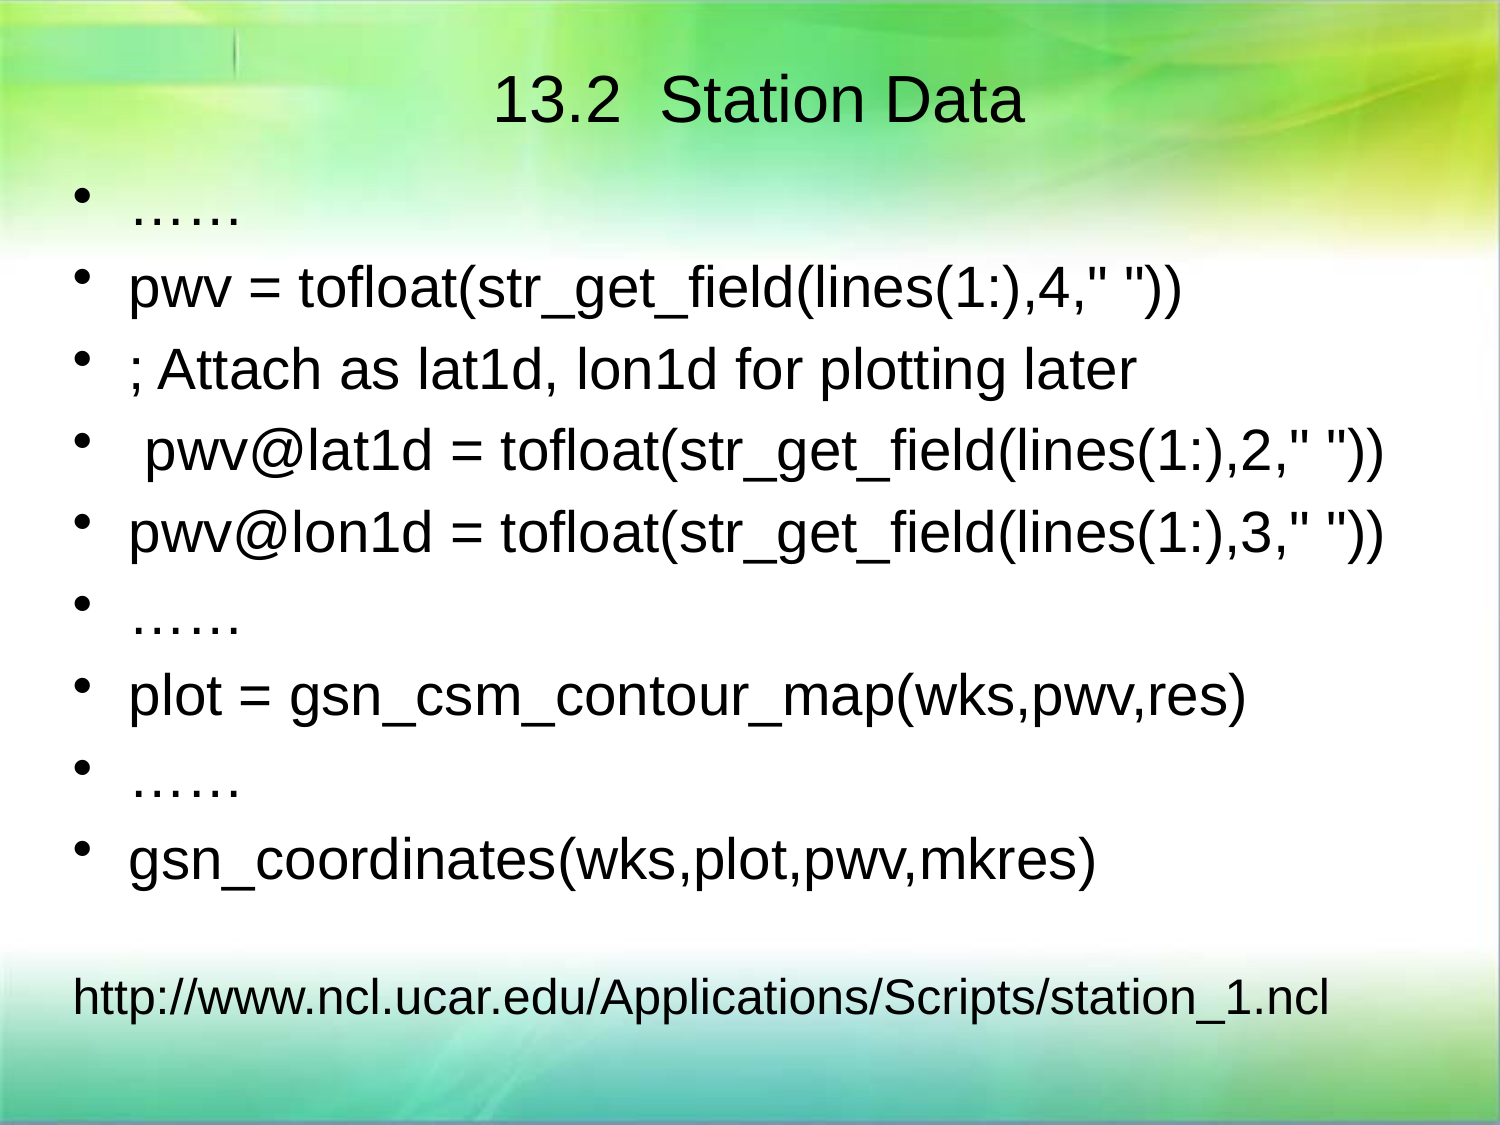

# 13.2  Station Data
……
pwv = tofloat(str_get_field(lines(1:),4," "))
; Attach as lat1d, lon1d for plotting later
 pwv@lat1d = tofloat(str_get_field(lines(1:),2," "))
pwv@lon1d = tofloat(str_get_field(lines(1:),3," "))
……
plot = gsn_csm_contour_map(wks,pwv,res)
……
gsn_coordinates(wks,plot,pwv,mkres)

http://www.ncl.ucar.edu/Applications/Scripts/station_1.ncl